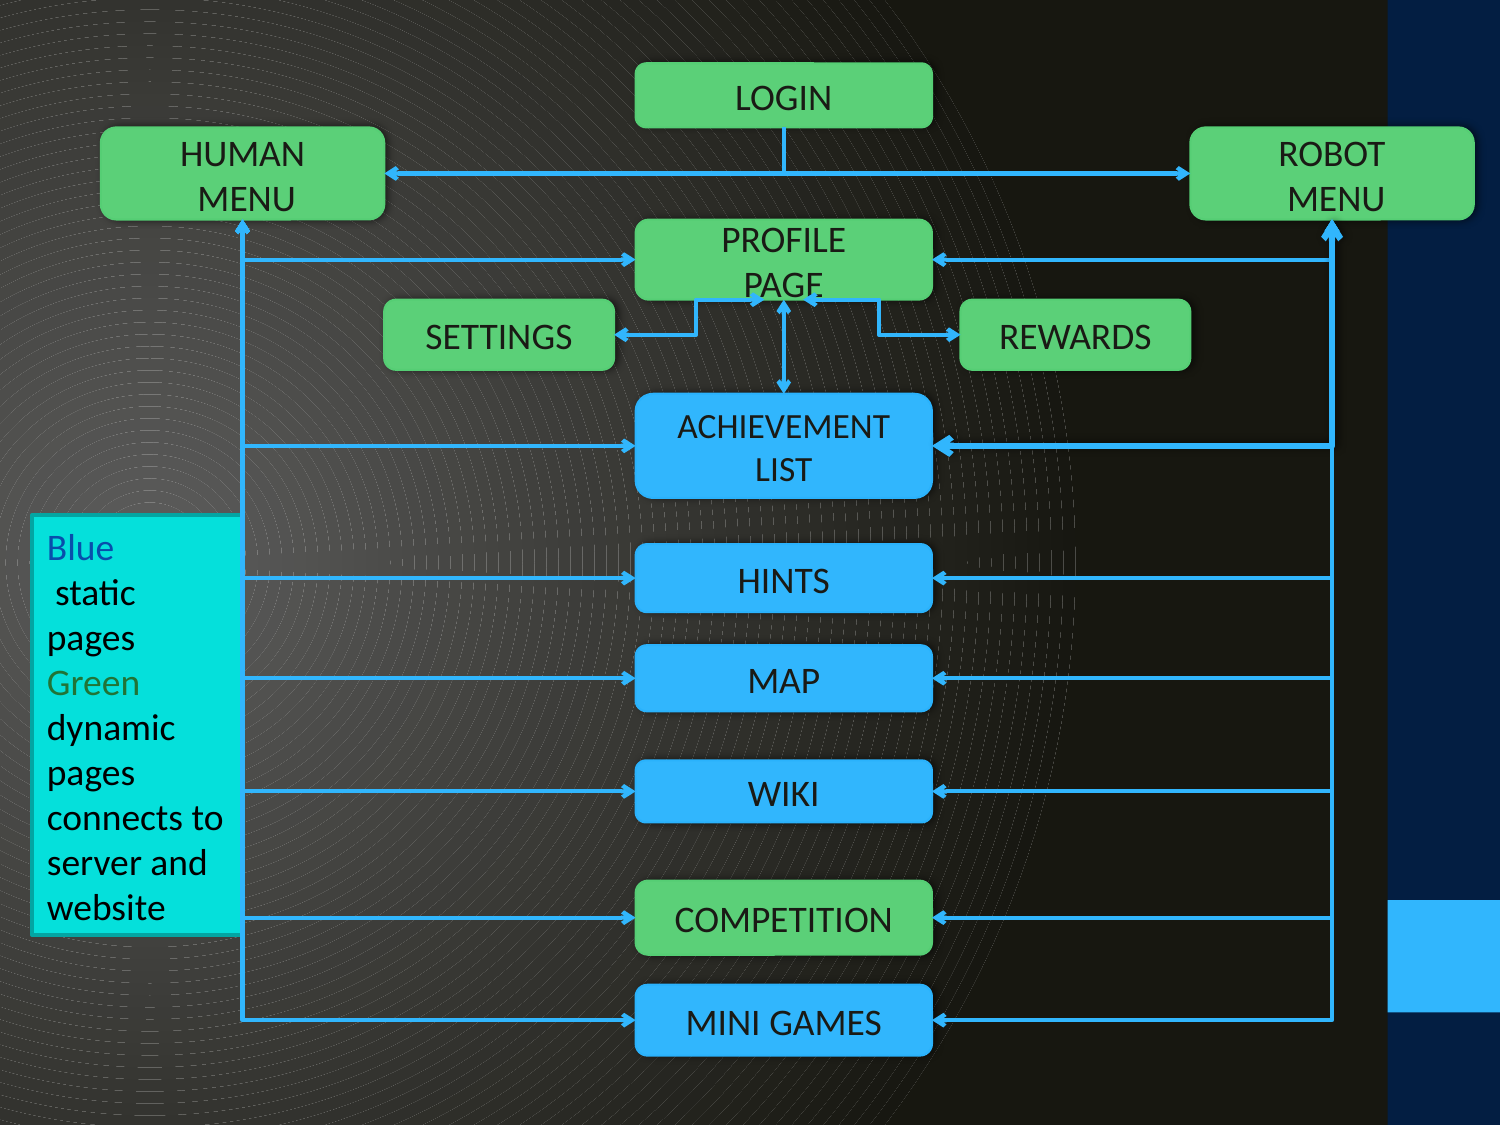

LOGIN
HUMAN
 MENU
ROBOT
 MENU
PROFILE
PAGE
SETTINGS
REWARDS
ACHIEVEMENT
LIST
Blue
 static
pages
Green
dynamic pages connects to server and website
HINTS
MAP
WIKI
COMPETITION
MINI GAMES